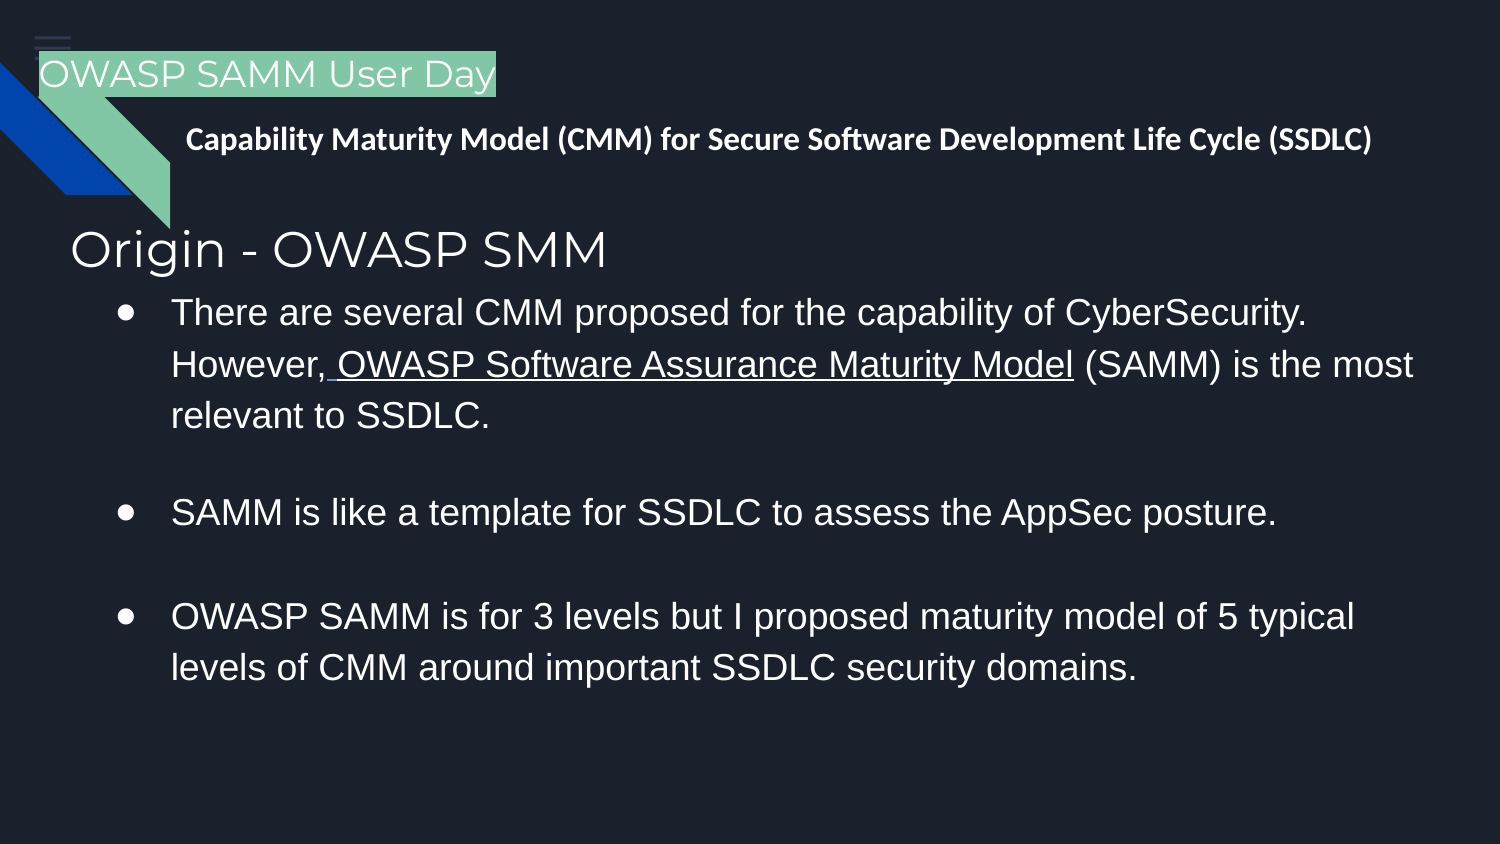

OWASP SAMM User Day
Capability Maturity Model (CMM) for Secure Software Development Life Cycle (SSDLC)
# Origin - OWASP SMM
There are several CMM proposed for the capability of CyberSecurity. However, OWASP Software Assurance Maturity Model (SAMM) is the most relevant to SSDLC.
SAMM is like a template for SSDLC to assess the AppSec posture.
OWASP SAMM is for 3 levels but I proposed maturity model of 5 typical levels of CMM around important SSDLC security domains.